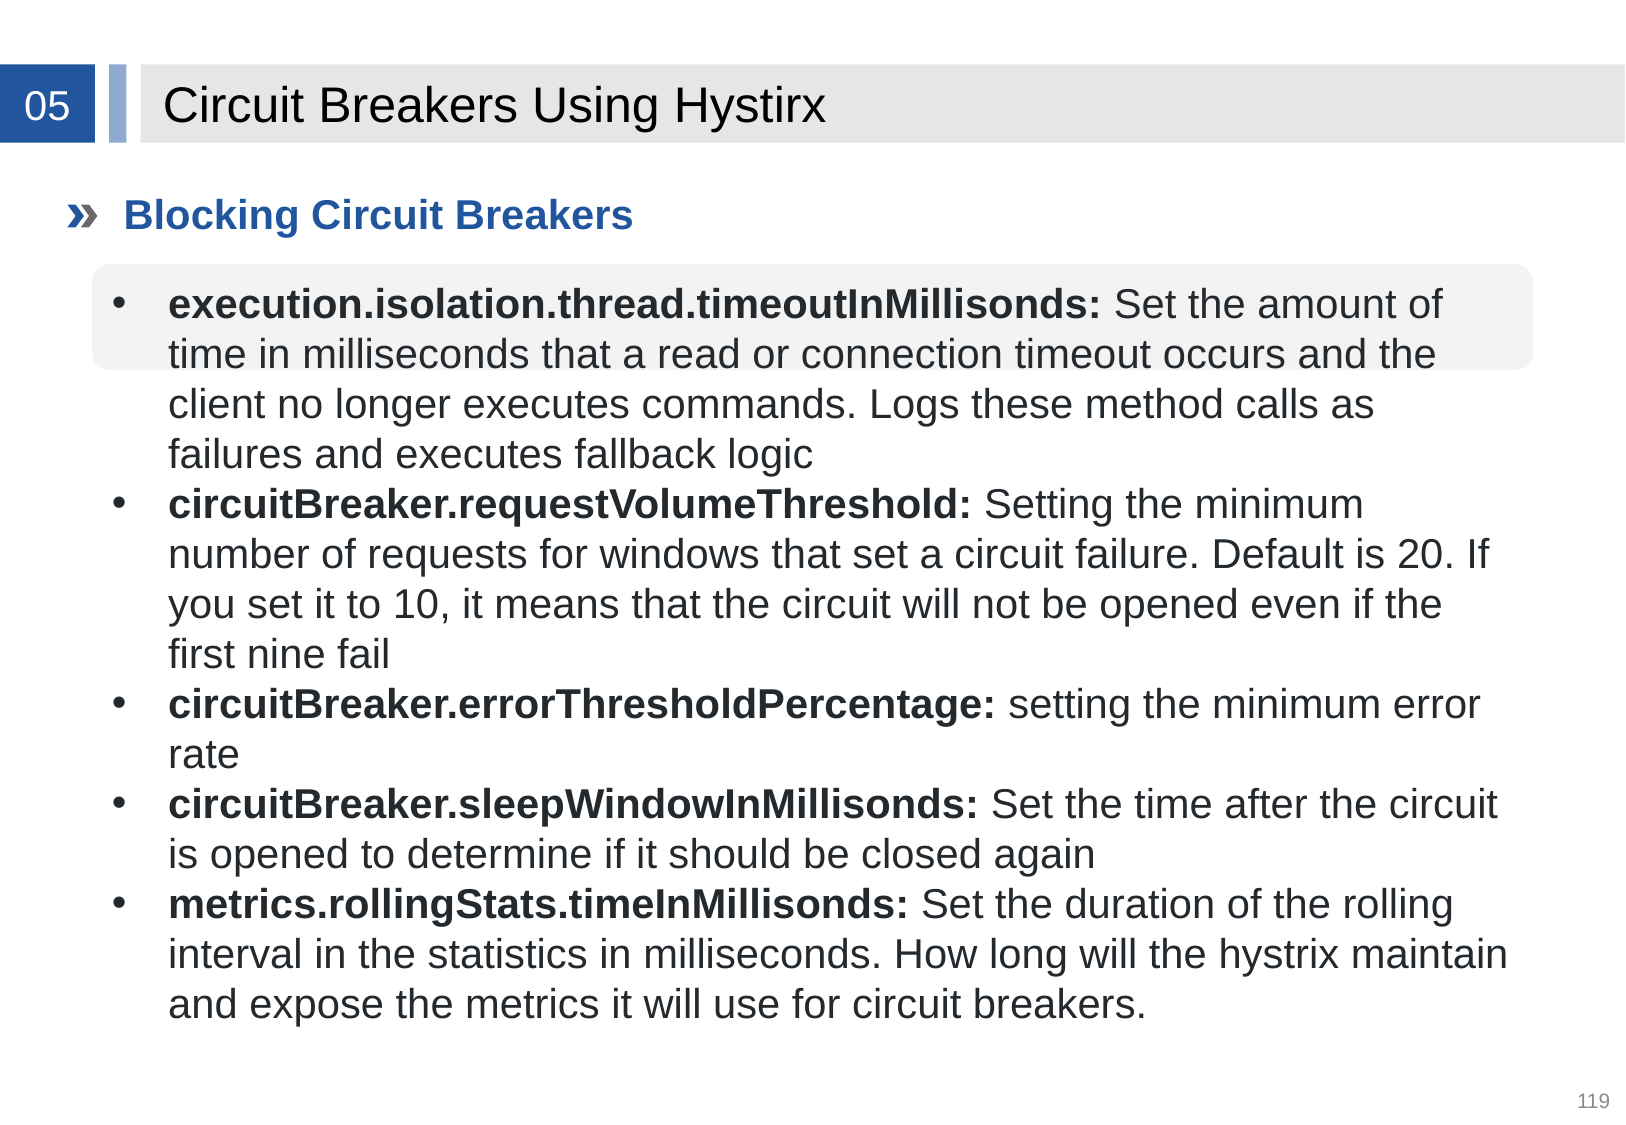

# Circuit Breakers Using Hystirx
05
Blocking Circuit Breakers

execution.isolation.thread.timeoutInMillisonds: Set the amount of time in milliseconds that a read or connection timeout occurs and the client no longer executes commands. Logs these method calls as failures and executes fallback logic
circuitBreaker.requestVolumeThreshold: Setting the minimum number of requests for windows that set a circuit failure. Default is 20. If you set it to 10, it means that the circuit will not be opened even if the first nine fail
circuitBreaker.errorThresholdPercentage: setting the minimum error rate
circuitBreaker.sleepWindowInMillisonds: Set the time after the circuit is opened to determine if it should be closed again
metrics.rollingStats.timeInMillisonds: Set the duration of the rolling interval in the statistics in milliseconds. How long will the hystrix maintain and expose the metrics it will use for circuit breakers.
119